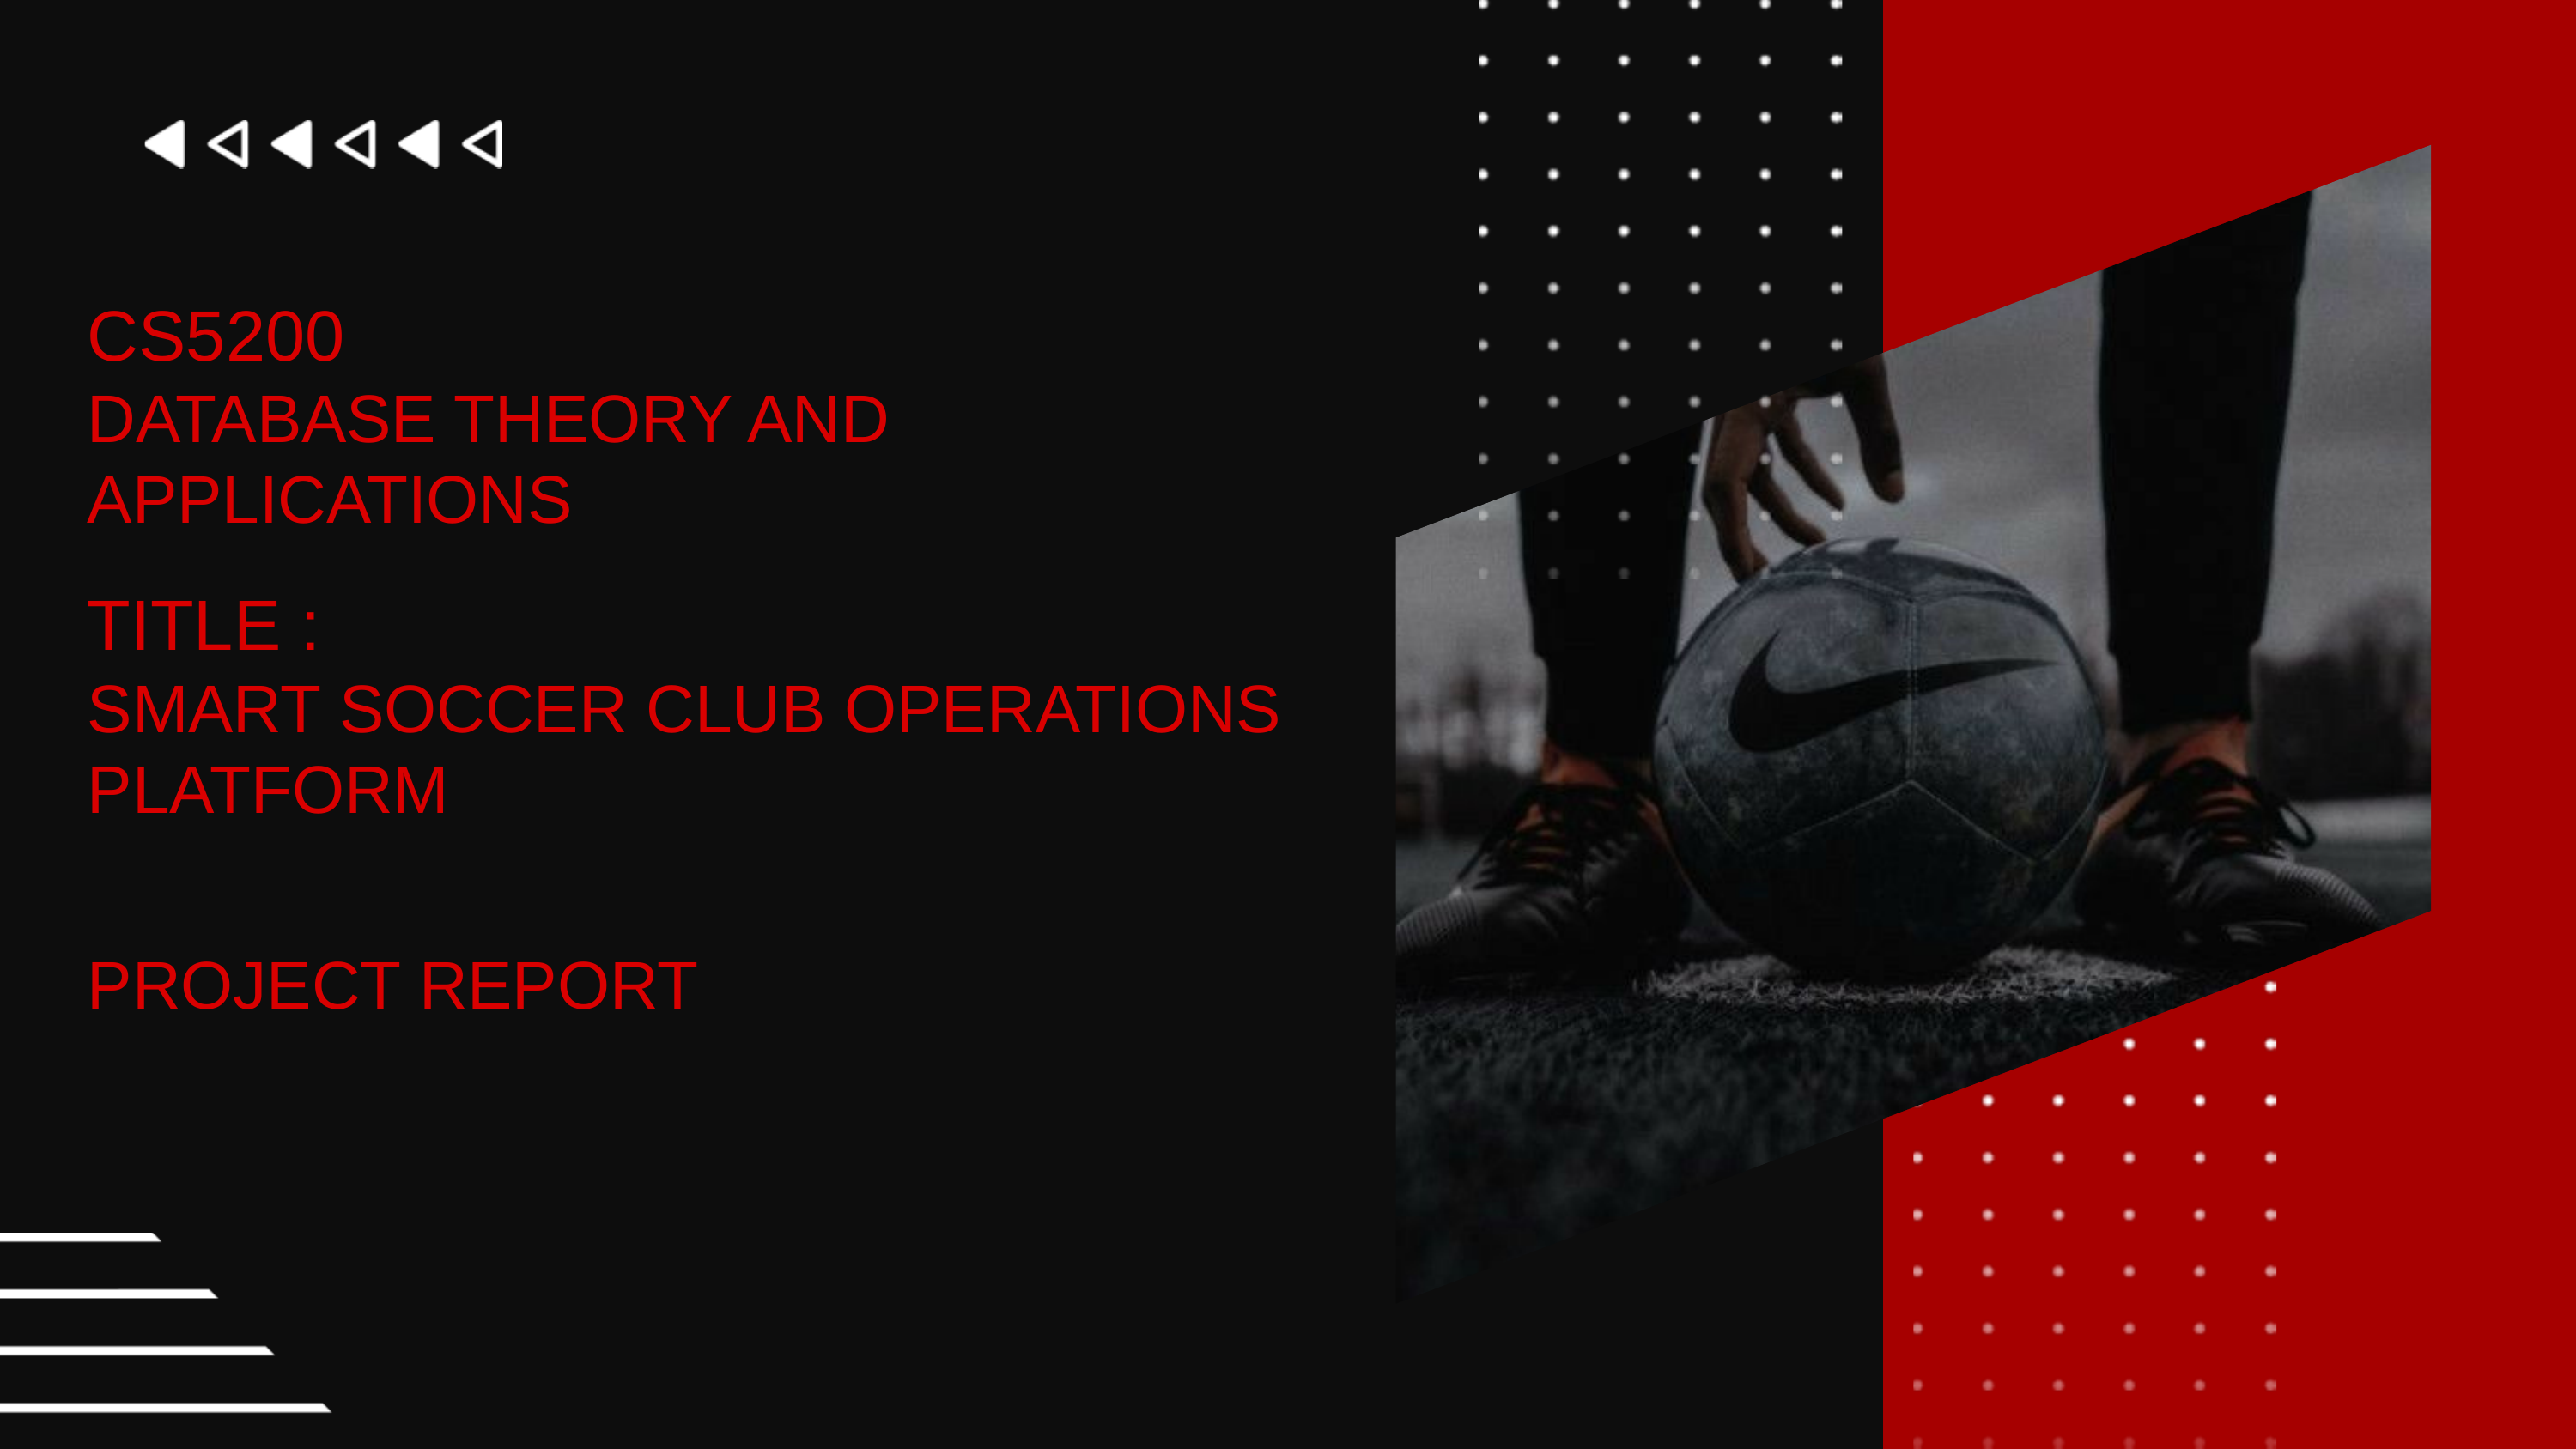

CS5200
DATABASE THEORY AND APPLICATIONS
TITLE :
SMART SOCCER CLUB OPERATIONS PLATFORM

PROJECT REPORT